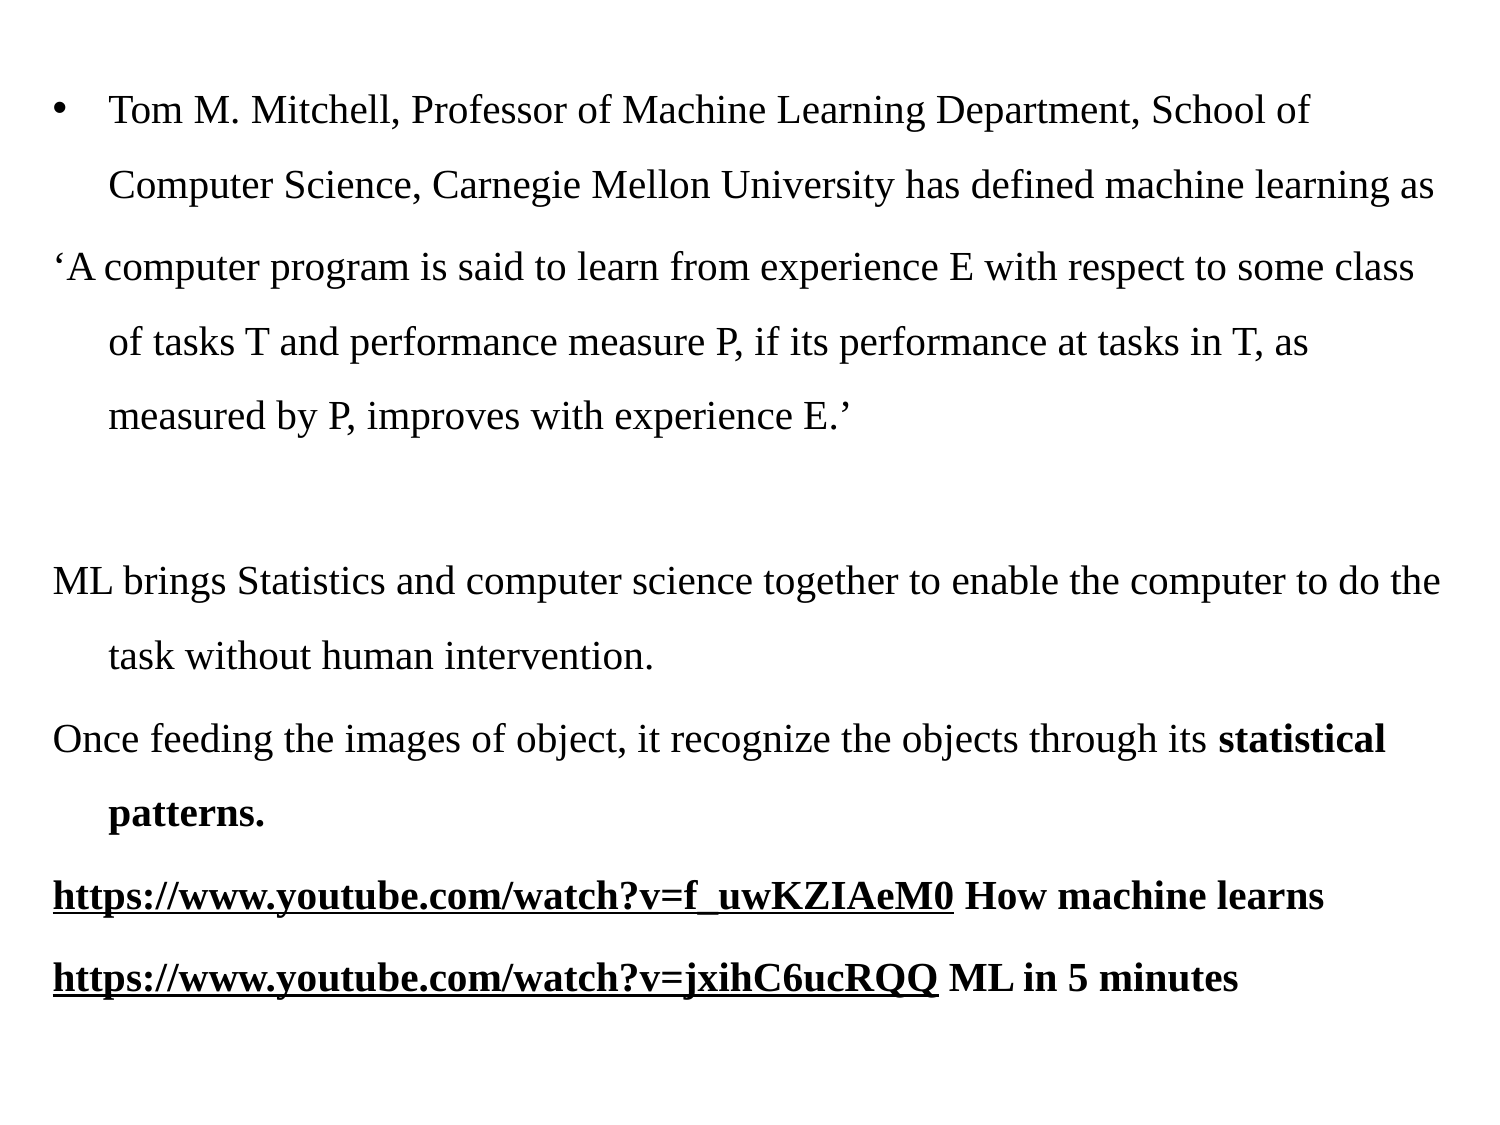

Tom M. Mitchell, Professor of Machine Learning Department, School of Computer Science, Carnegie Mellon University has defined machine learning as
‘A computer program is said to learn from experience E with respect to some class of tasks T and performance measure P, if its performance at tasks in T, as measured by P, improves with experience E.’

ML brings Statistics and computer science together to enable the computer to do the task without human intervention.
Once feeding the images of object, it recognize the objects through its statistical patterns.
https://www.youtube.com/watch?v=f_uwKZIAeM0 How machine learns
https://www.youtube.com/watch?v=jxihC6ucRQQ ML in 5 minutes